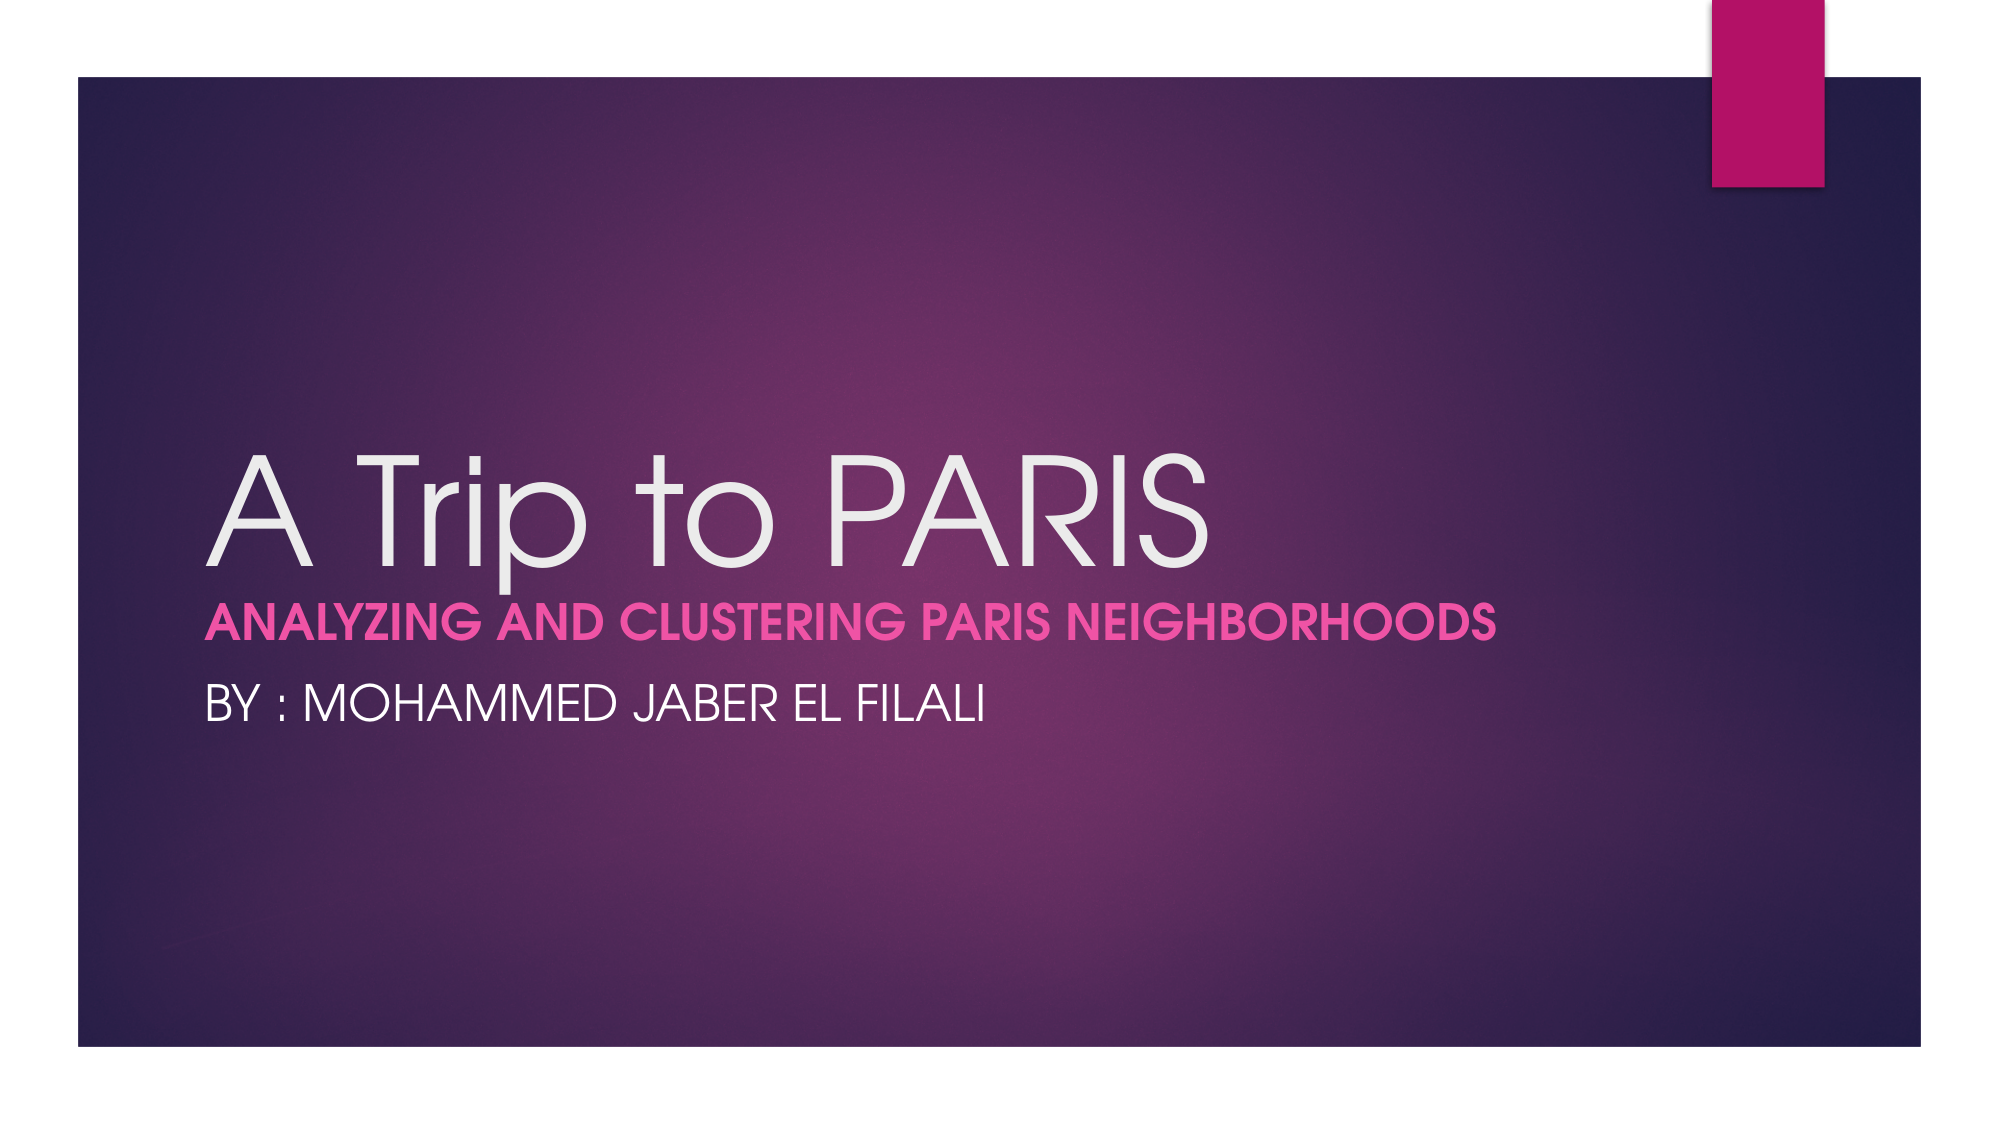

# A Trip to PARIS
Analyzing and Clustering Paris Neighborhoods
By : Mohammed Jaber EL FILALI